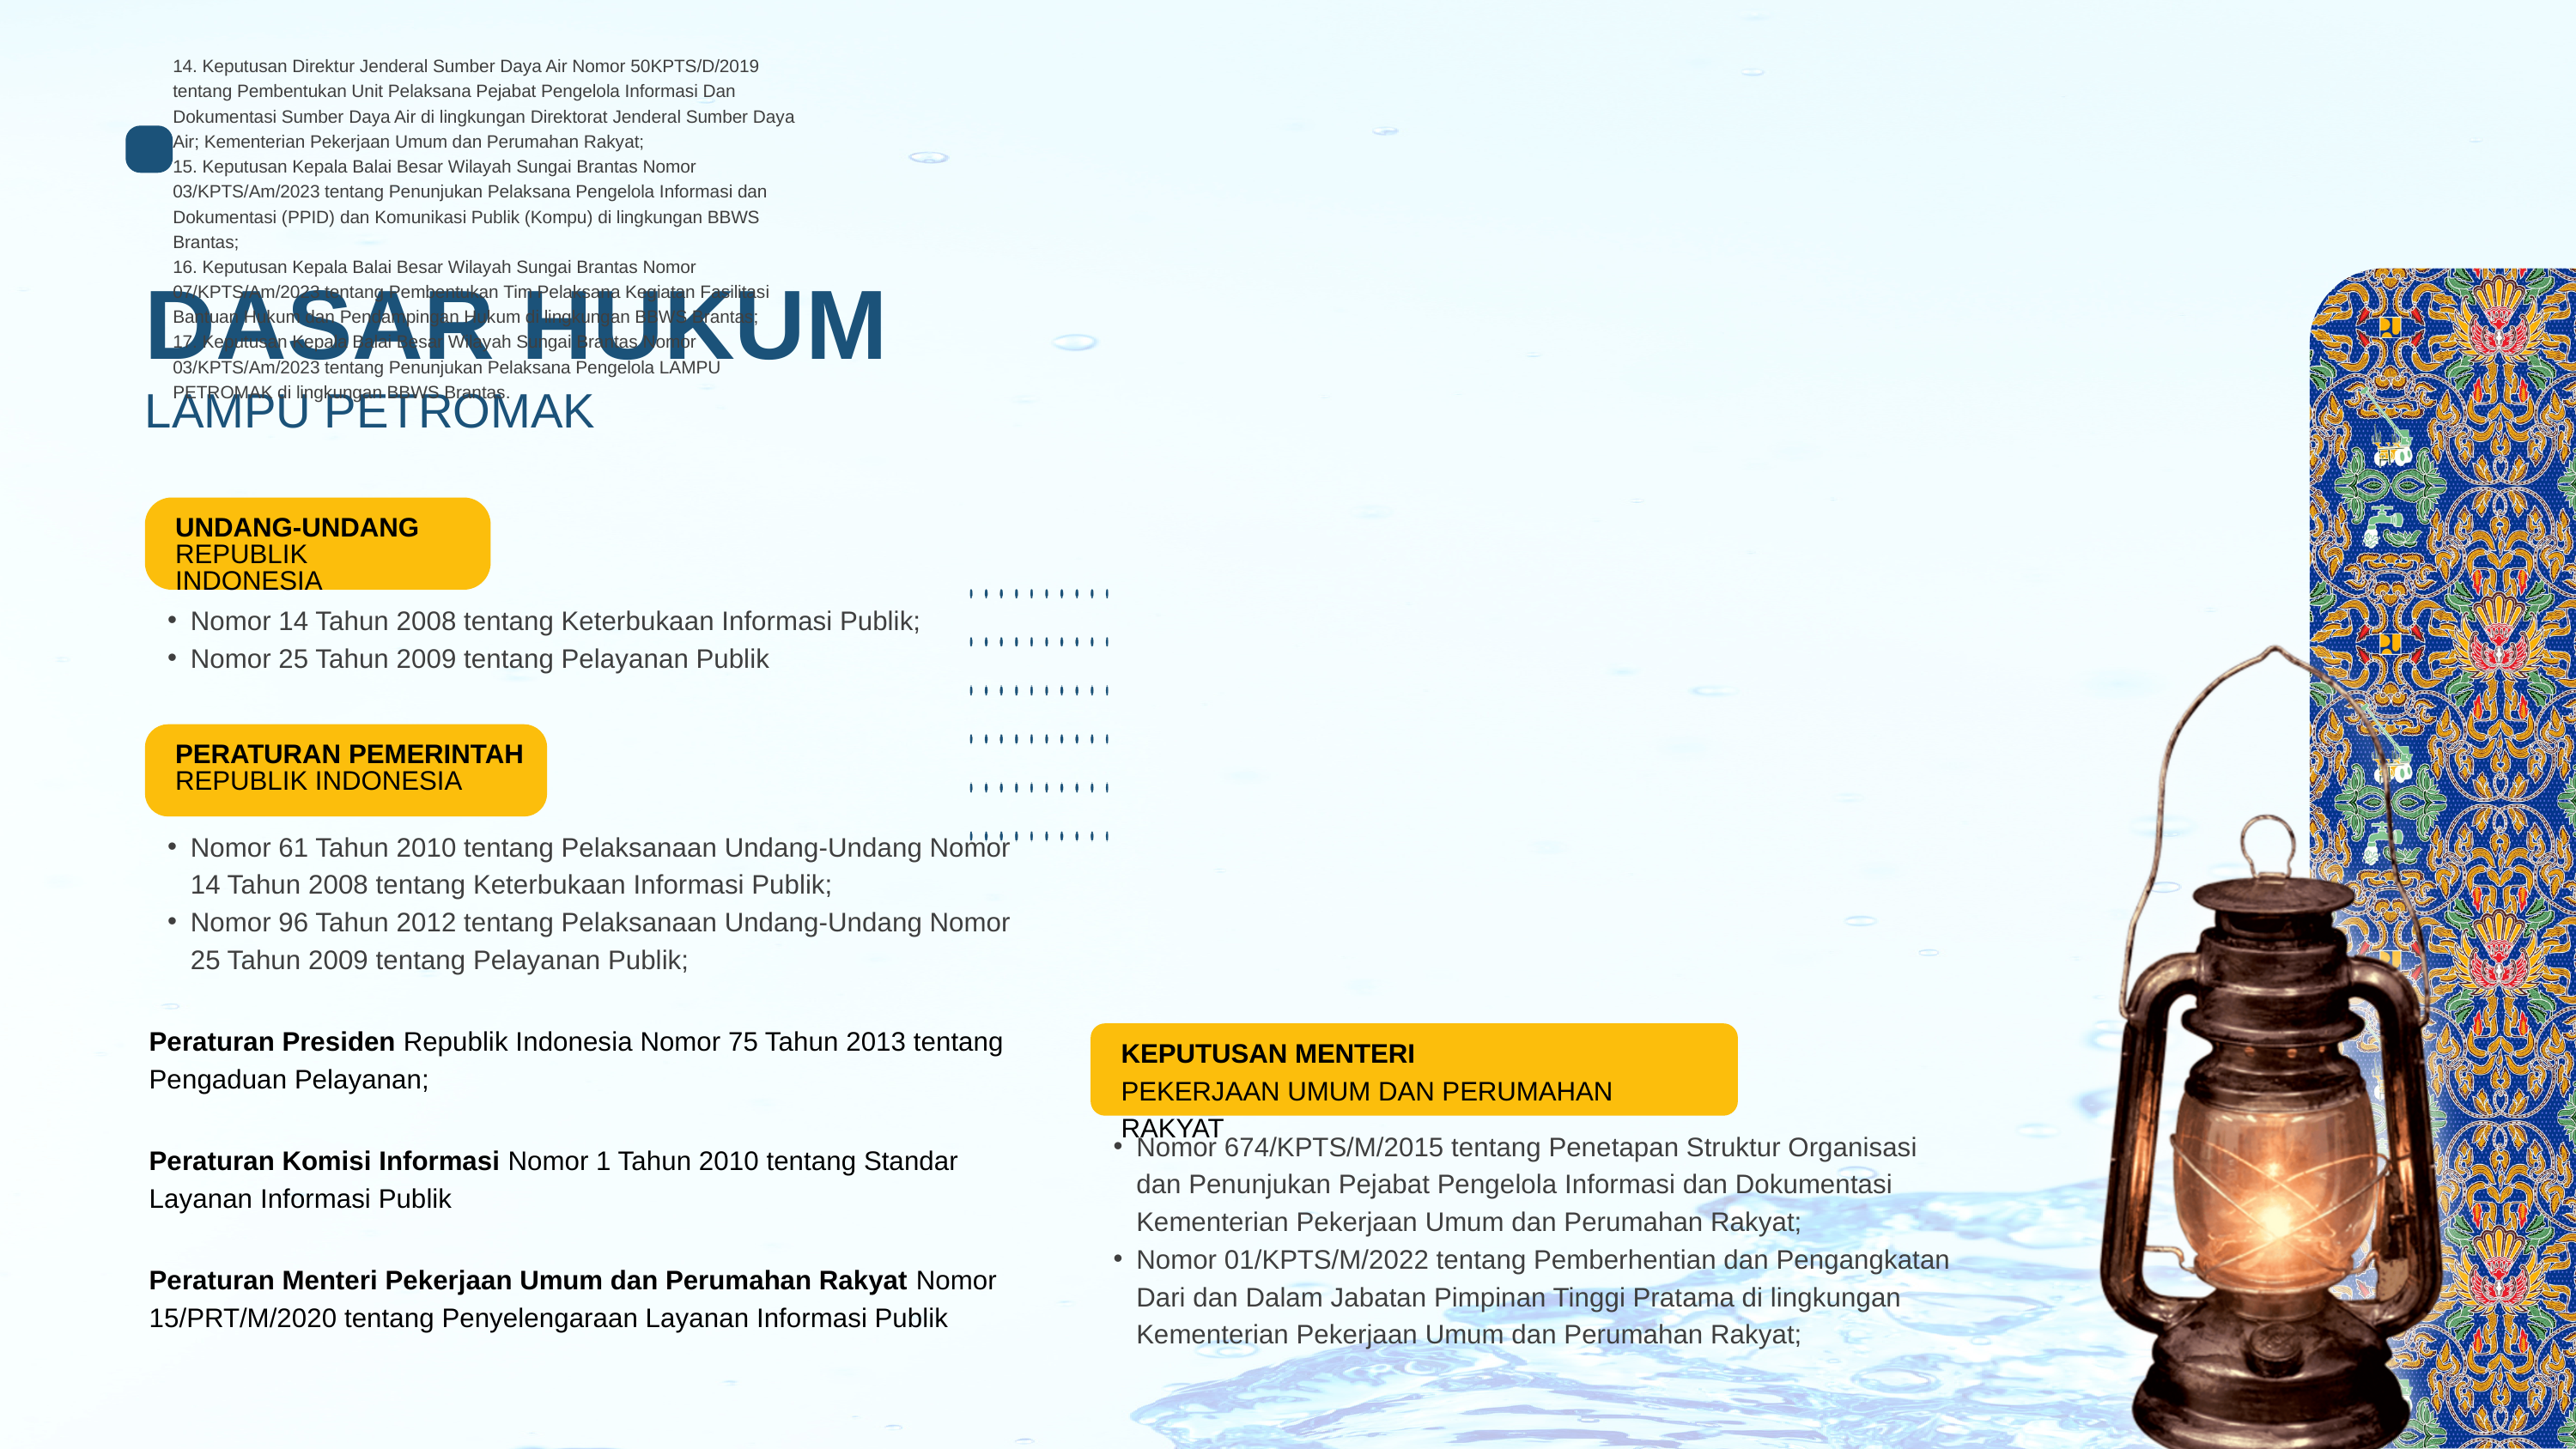

14. Keputusan Direktur Jenderal Sumber Daya Air Nomor 50KPTS/D/2019 tentang Pembentukan Unit Pelaksana Pejabat Pengelola Informasi Dan Dokumentasi Sumber Daya Air di lingkungan Direktorat Jenderal Sumber Daya Air; Kementerian Pekerjaan Umum dan Perumahan Rakyat;
15. Keputusan Kepala Balai Besar Wilayah Sungai Brantas Nomor 03/KPTS/Am/2023 tentang Penunjukan Pelaksana Pengelola Informasi dan Dokumentasi (PPID) dan Komunikasi Publik (Kompu) di lingkungan BBWS Brantas;
16. Keputusan Kepala Balai Besar Wilayah Sungai Brantas Nomor 07/KPTS/Am/2023 tentang Pembentukan Tim Pelaksana Kegiatan Fasilitasi Bantuan Hukum dan Pendampingan Hukum di lingkungan BBWS Brantas;
17. Keputusan Kepala Balai Besar Wilayah Sungai Brantas Nomor 03/KPTS/Am/2023 tentang Penunjukan Pelaksana Pengelola LAMPU PETROMAK di lingkungan BBWS Brantas.

DASAR HUKUM
LAMPU PETROMAK

UNDANG-UNDANG
REPUBLIK INDONESIA
Nomor 14 Tahun 2008 tentang Keterbukaan Informasi Publik;
Nomor 25 Tahun 2009 tentang Pelayanan Publik

PERATURAN PEMERINTAH
REPUBLIK INDONESIA
Nomor 61 Tahun 2010 tentang Pelaksanaan Undang-Undang Nomor 14 Tahun 2008 tentang Keterbukaan Informasi Publik;
Nomor 96 Tahun 2012 tentang Pelaksanaan Undang-Undang Nomor 25 Tahun 2009 tentang Pelayanan Publik;
Peraturan Presiden Republik Indonesia Nomor 75 Tahun 2013 tentang Pengaduan Pelayanan;

KEPUTUSAN MENTERI
PEKERJAAN UMUM DAN PERUMAHAN RAKYAT
Nomor 674/KPTS/M/2015 tentang Penetapan Struktur Organisasi dan Penunjukan Pejabat Pengelola Informasi dan Dokumentasi Kementerian Pekerjaan Umum dan Perumahan Rakyat;
Nomor 01/KPTS/M/2022 tentang Pemberhentian dan Pengangkatan Dari dan Dalam Jabatan Pimpinan Tinggi Pratama di lingkungan Kementerian Pekerjaan Umum dan Perumahan Rakyat;
Peraturan Komisi Informasi Nomor 1 Tahun 2010 tentang Standar Layanan Informasi Publik
Peraturan Menteri Pekerjaan Umum dan Perumahan Rakyat Nomor 15/PRT/M/2020 tentang Penyelengaraan Layanan Informasi Publik